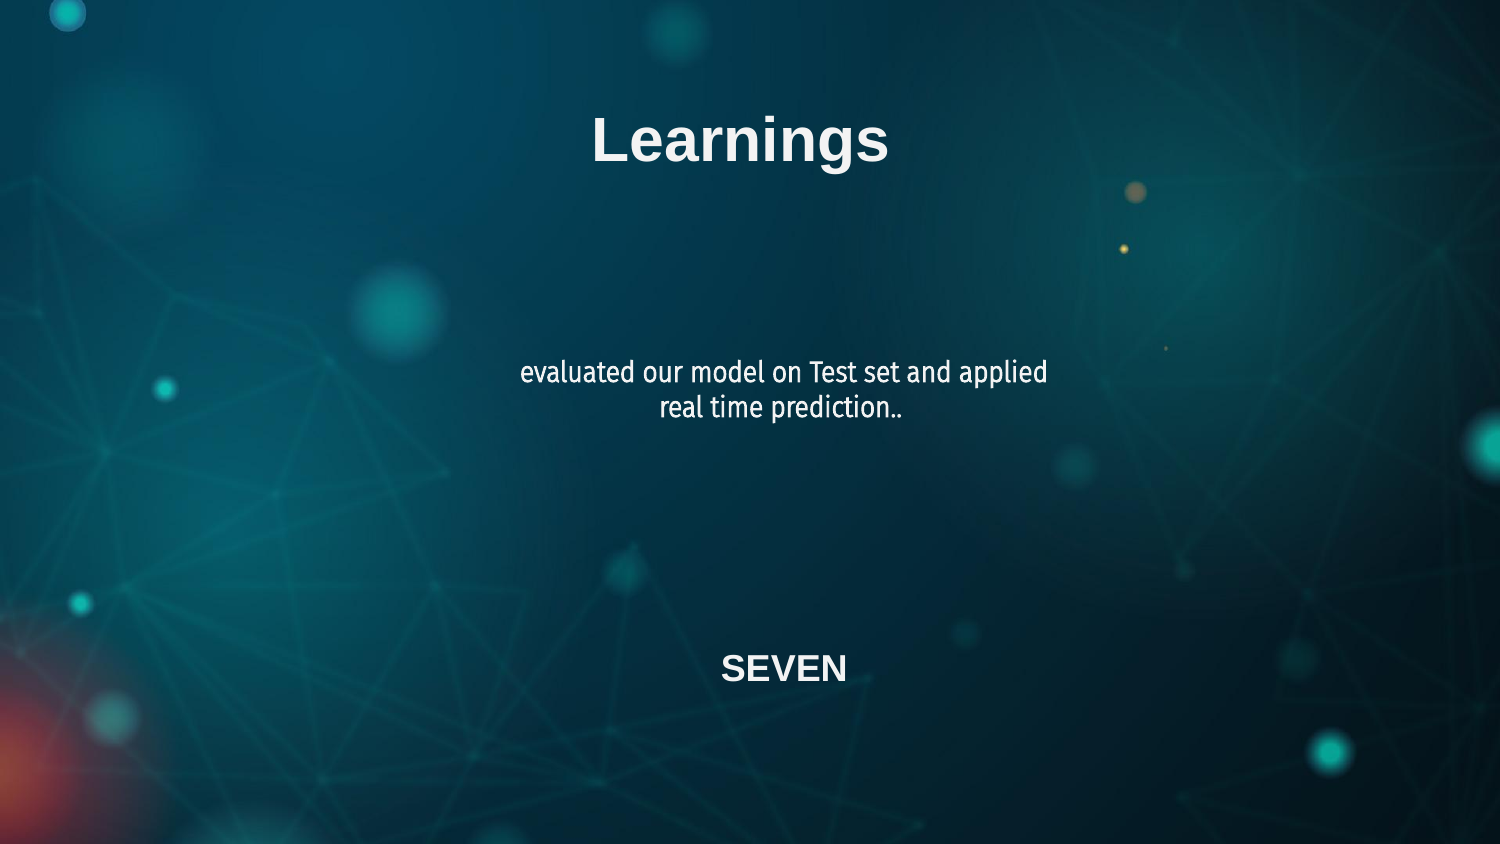

Learnings
evaluated our model on Test set and applied real time prediction..

SEVEN